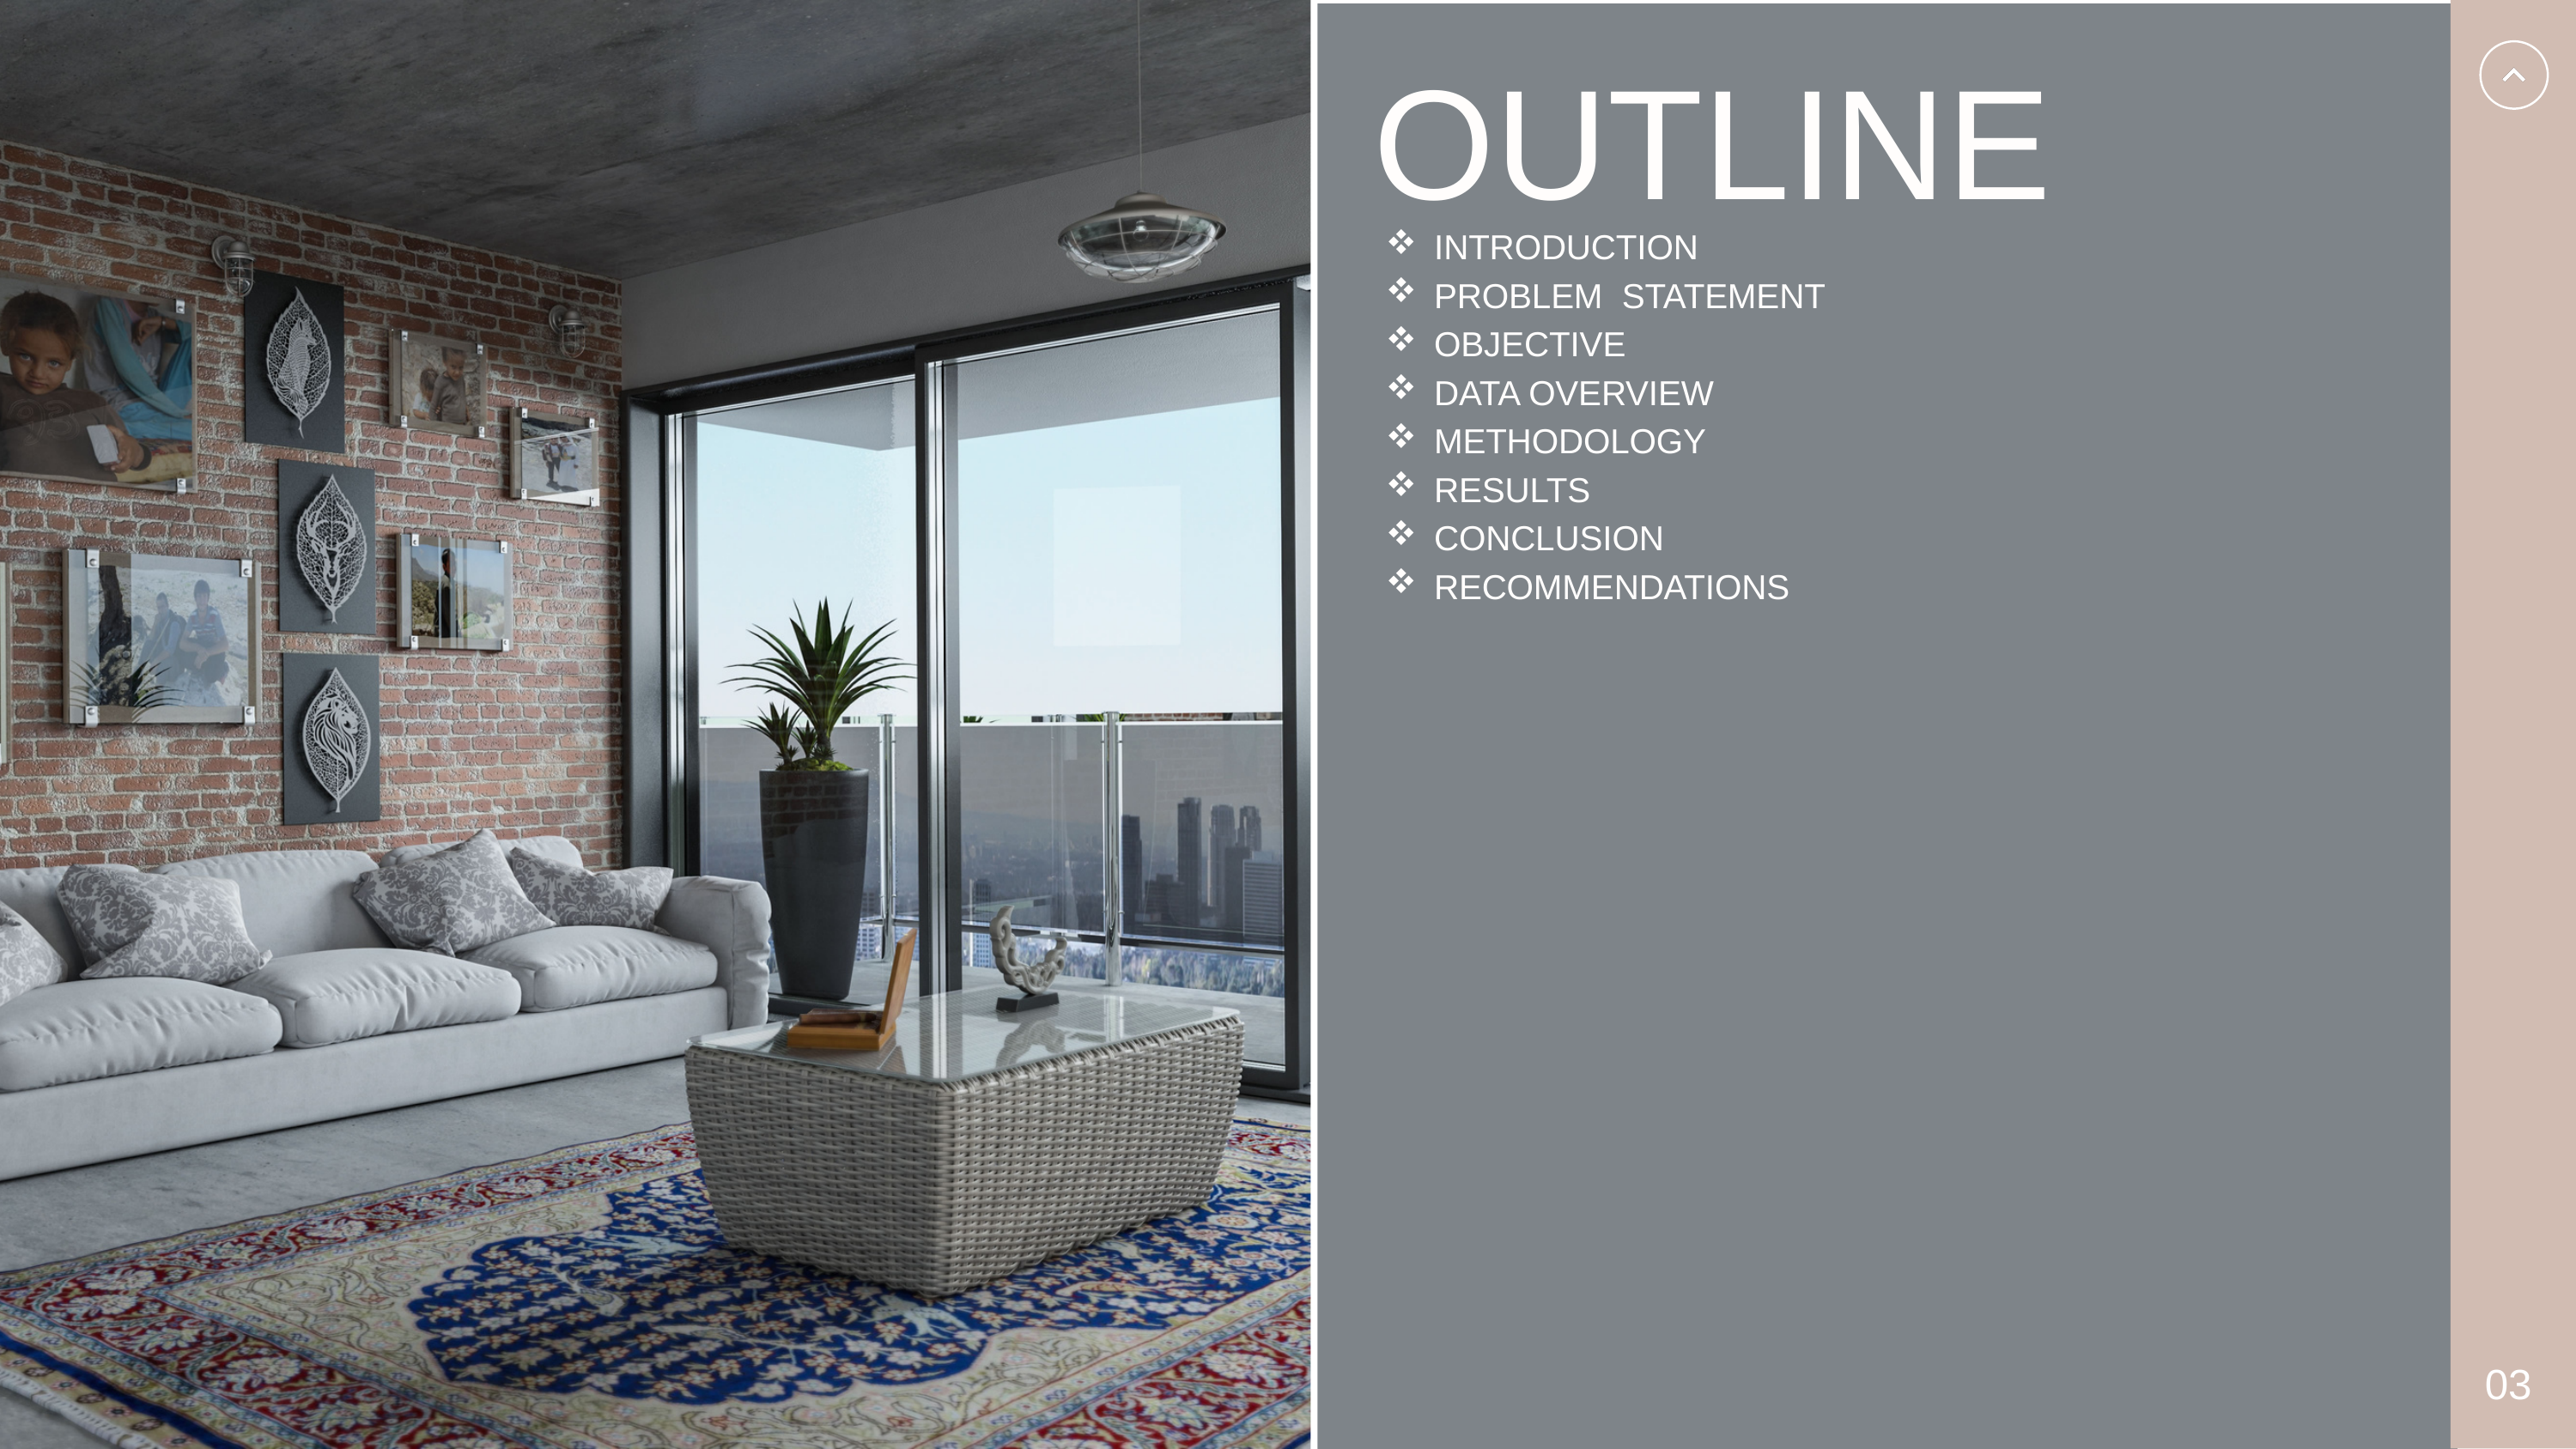

OUTLINE
INTRODUCTION
PROBLEM  STATEMENT
OBJECTIVE
DATA OVERVIEW
METHODOLOGY
RESULTS
CONCLUSION
RECOMMENDATIONS
03